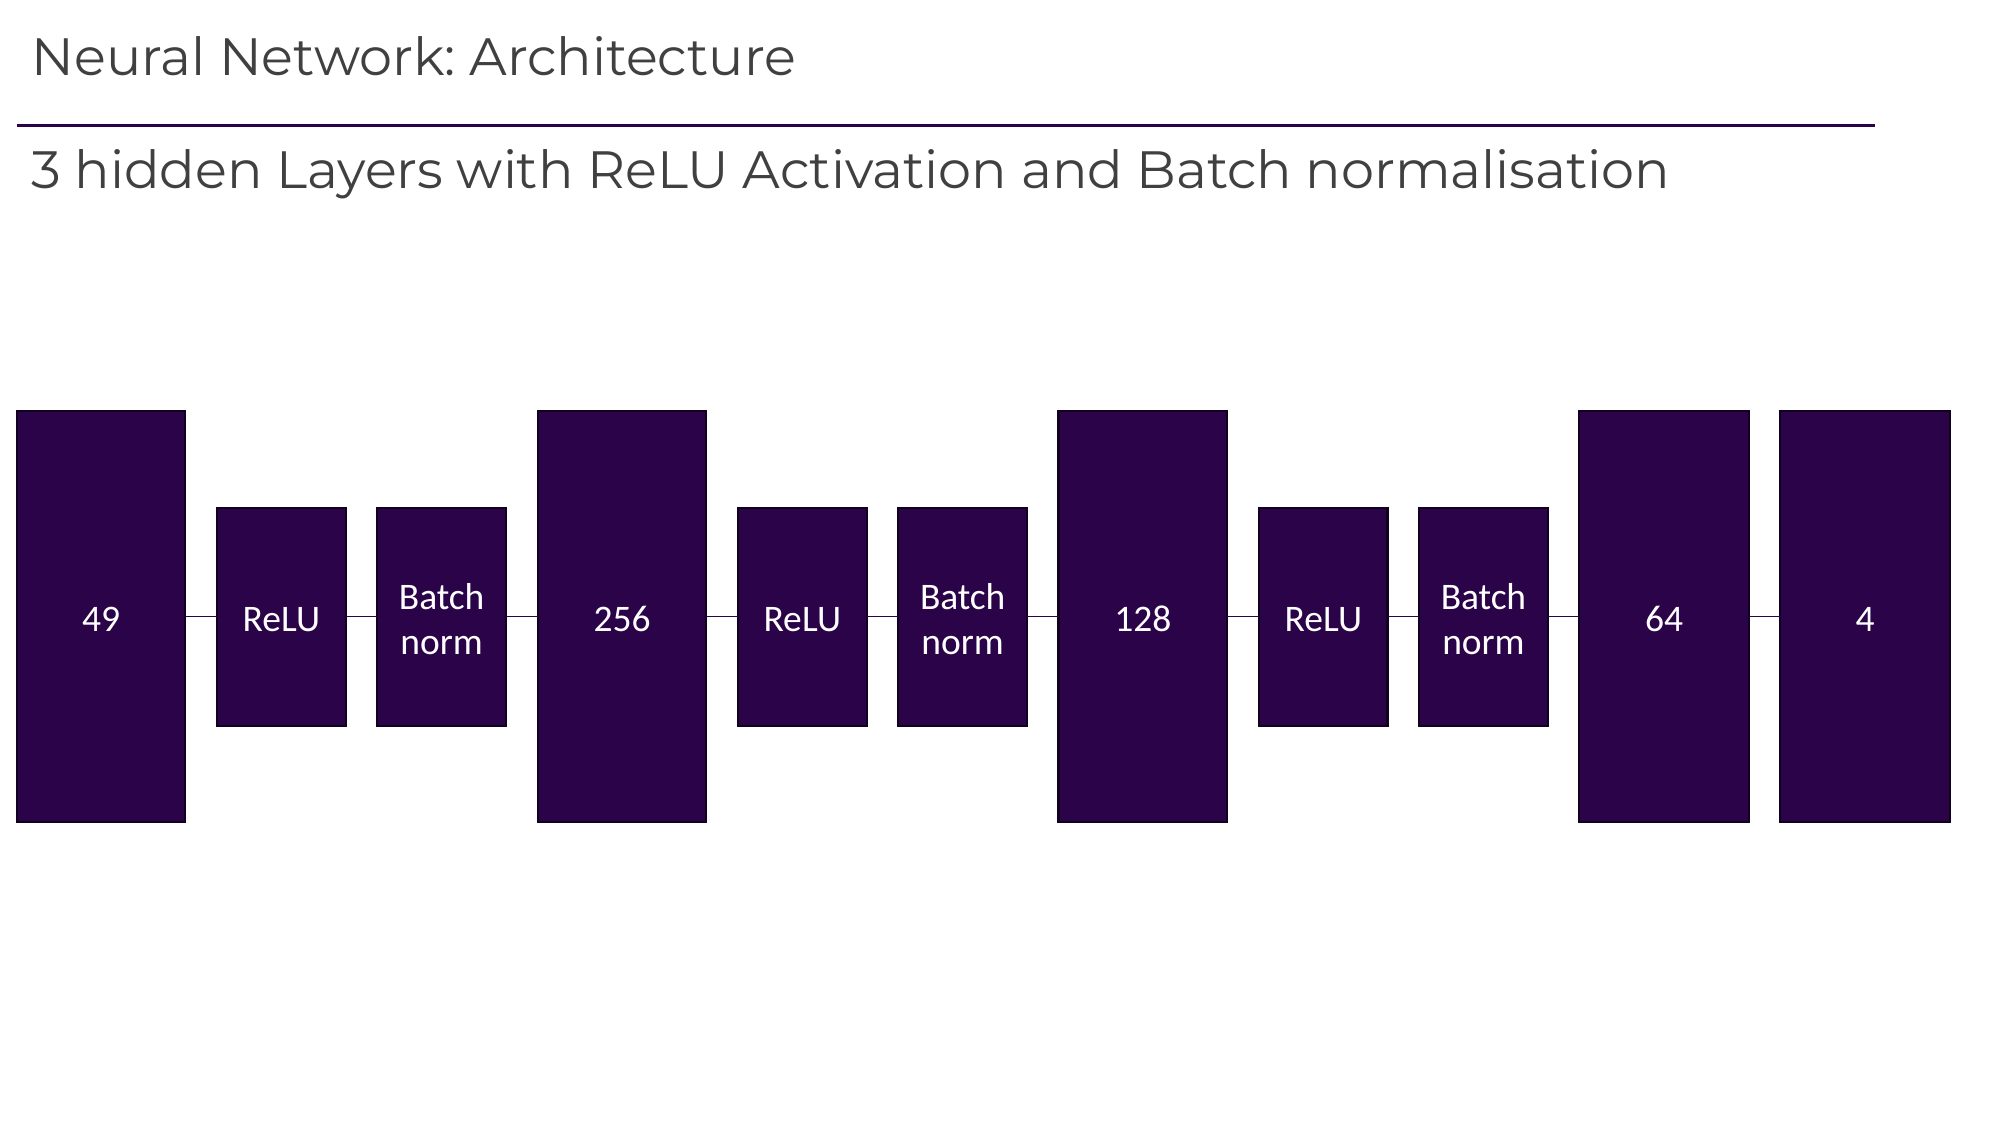

# Neural Network: Architecture 3 hidden Layers with ReLU Activation and Batch normalisation
256
128
64
4
49
Batchnorm
Batchnorm
Batchnorm
ReLU
ReLU
ReLU